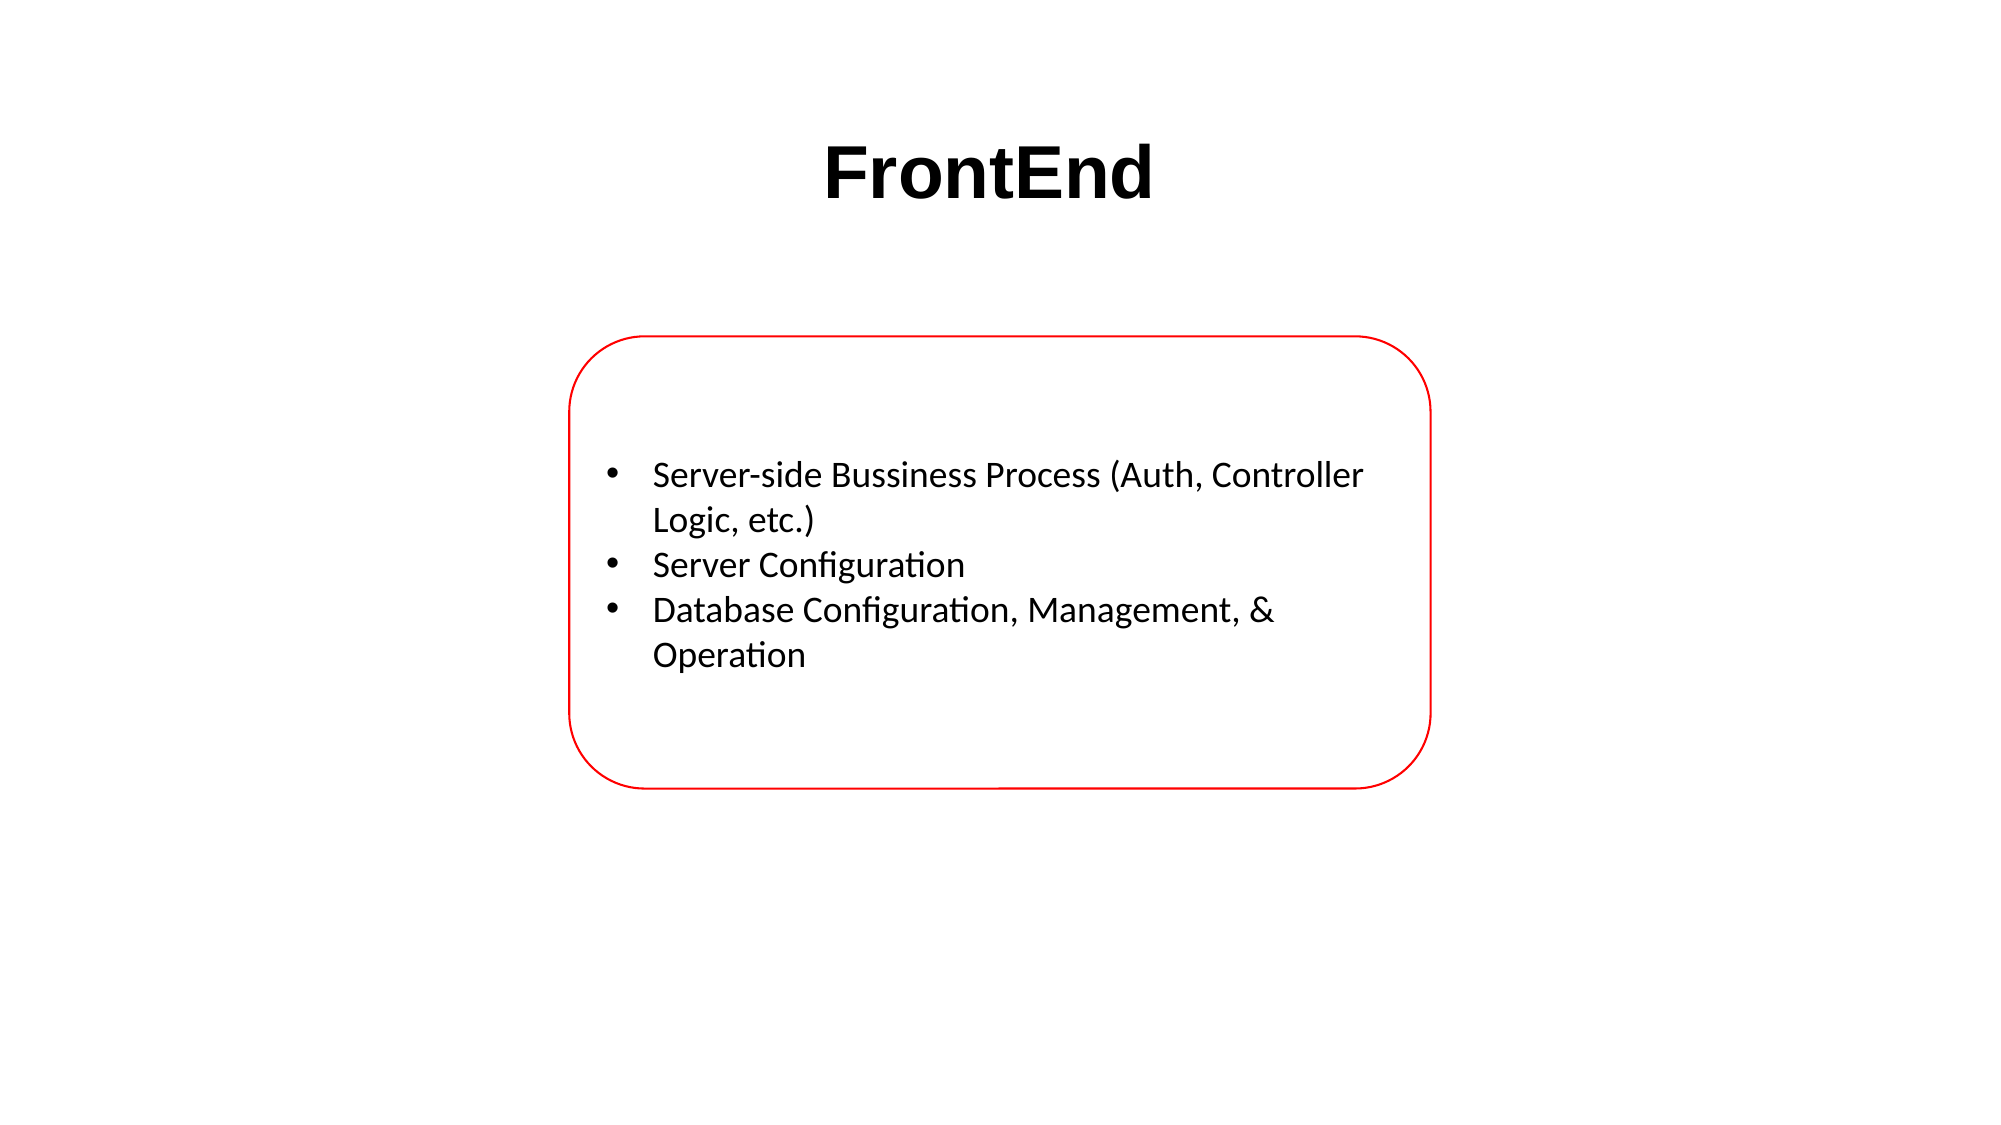

# FrontEnd
Server-side Bussiness Process (Auth, Controller Logic, etc.)
Server Configuration
Database Configuration, Management, & Operation